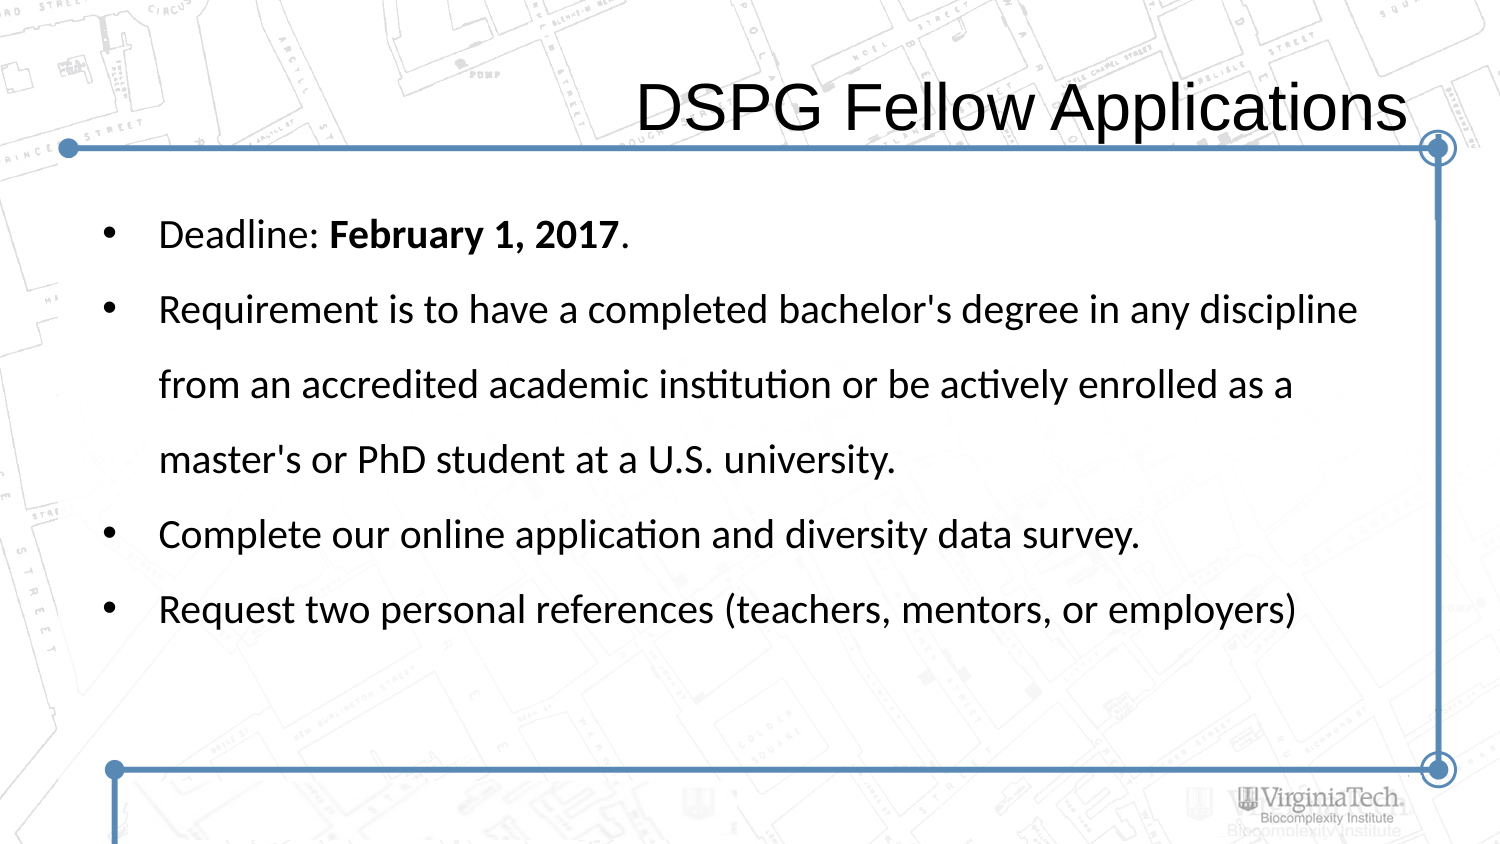

# DSPG Fellow Applications
Deadline: February 1, 2017.
Requirement is to have a completed bachelor's degree in any discipline from an accredited academic institution or be actively enrolled as a master's or PhD student at a U.S. university.
Complete our online application and diversity data survey.
Request two personal references (teachers, mentors, or employers)